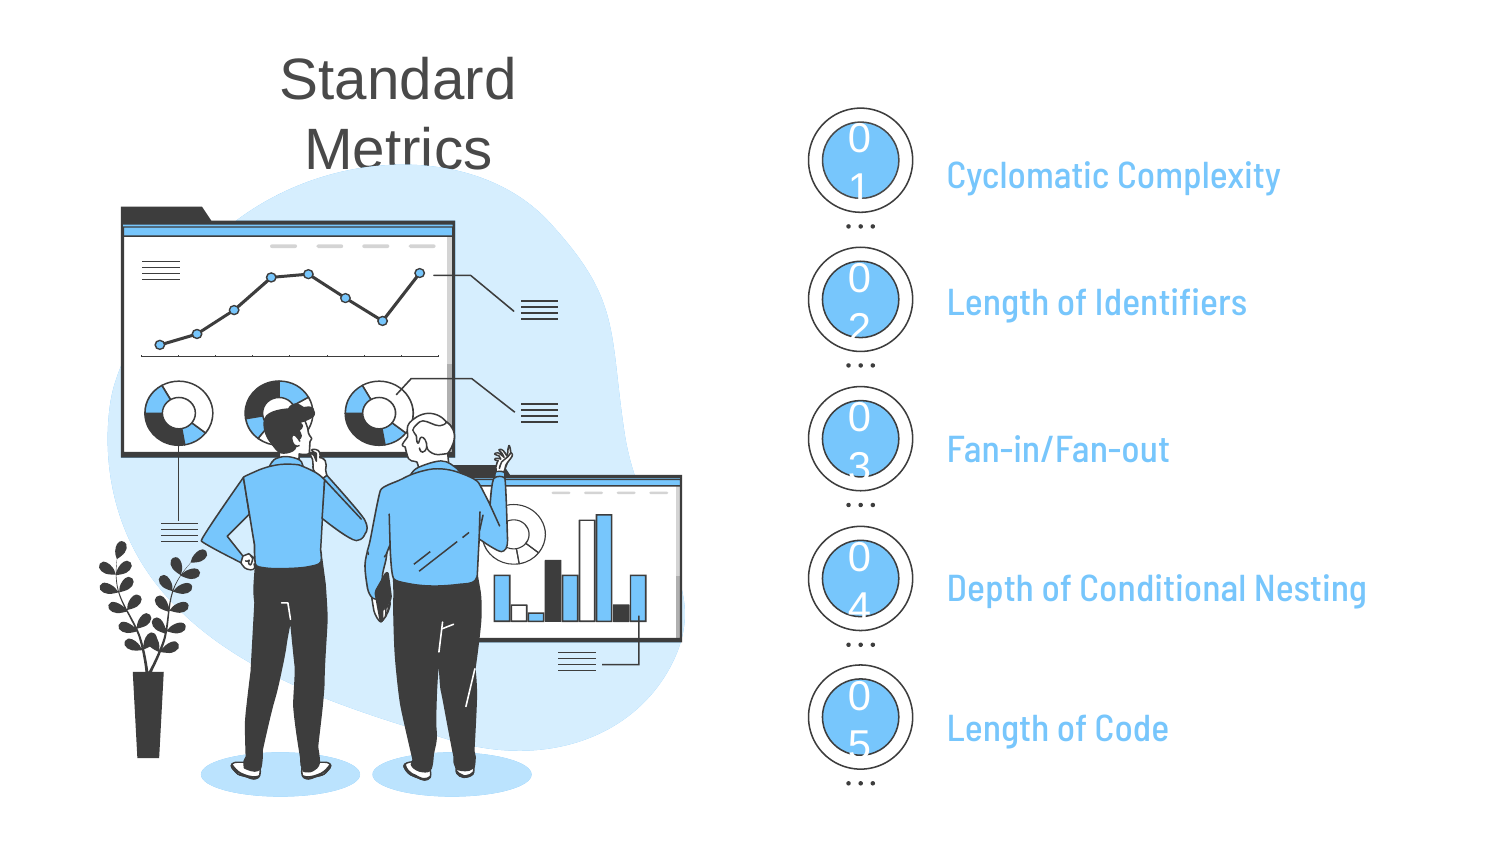

# Standard Metrics

Cyclomatic Complexity
01

Length of Identifiers
02

Fan-in/Fan-out
03

Depth of Conditional Nesting
04

Length of Code
05